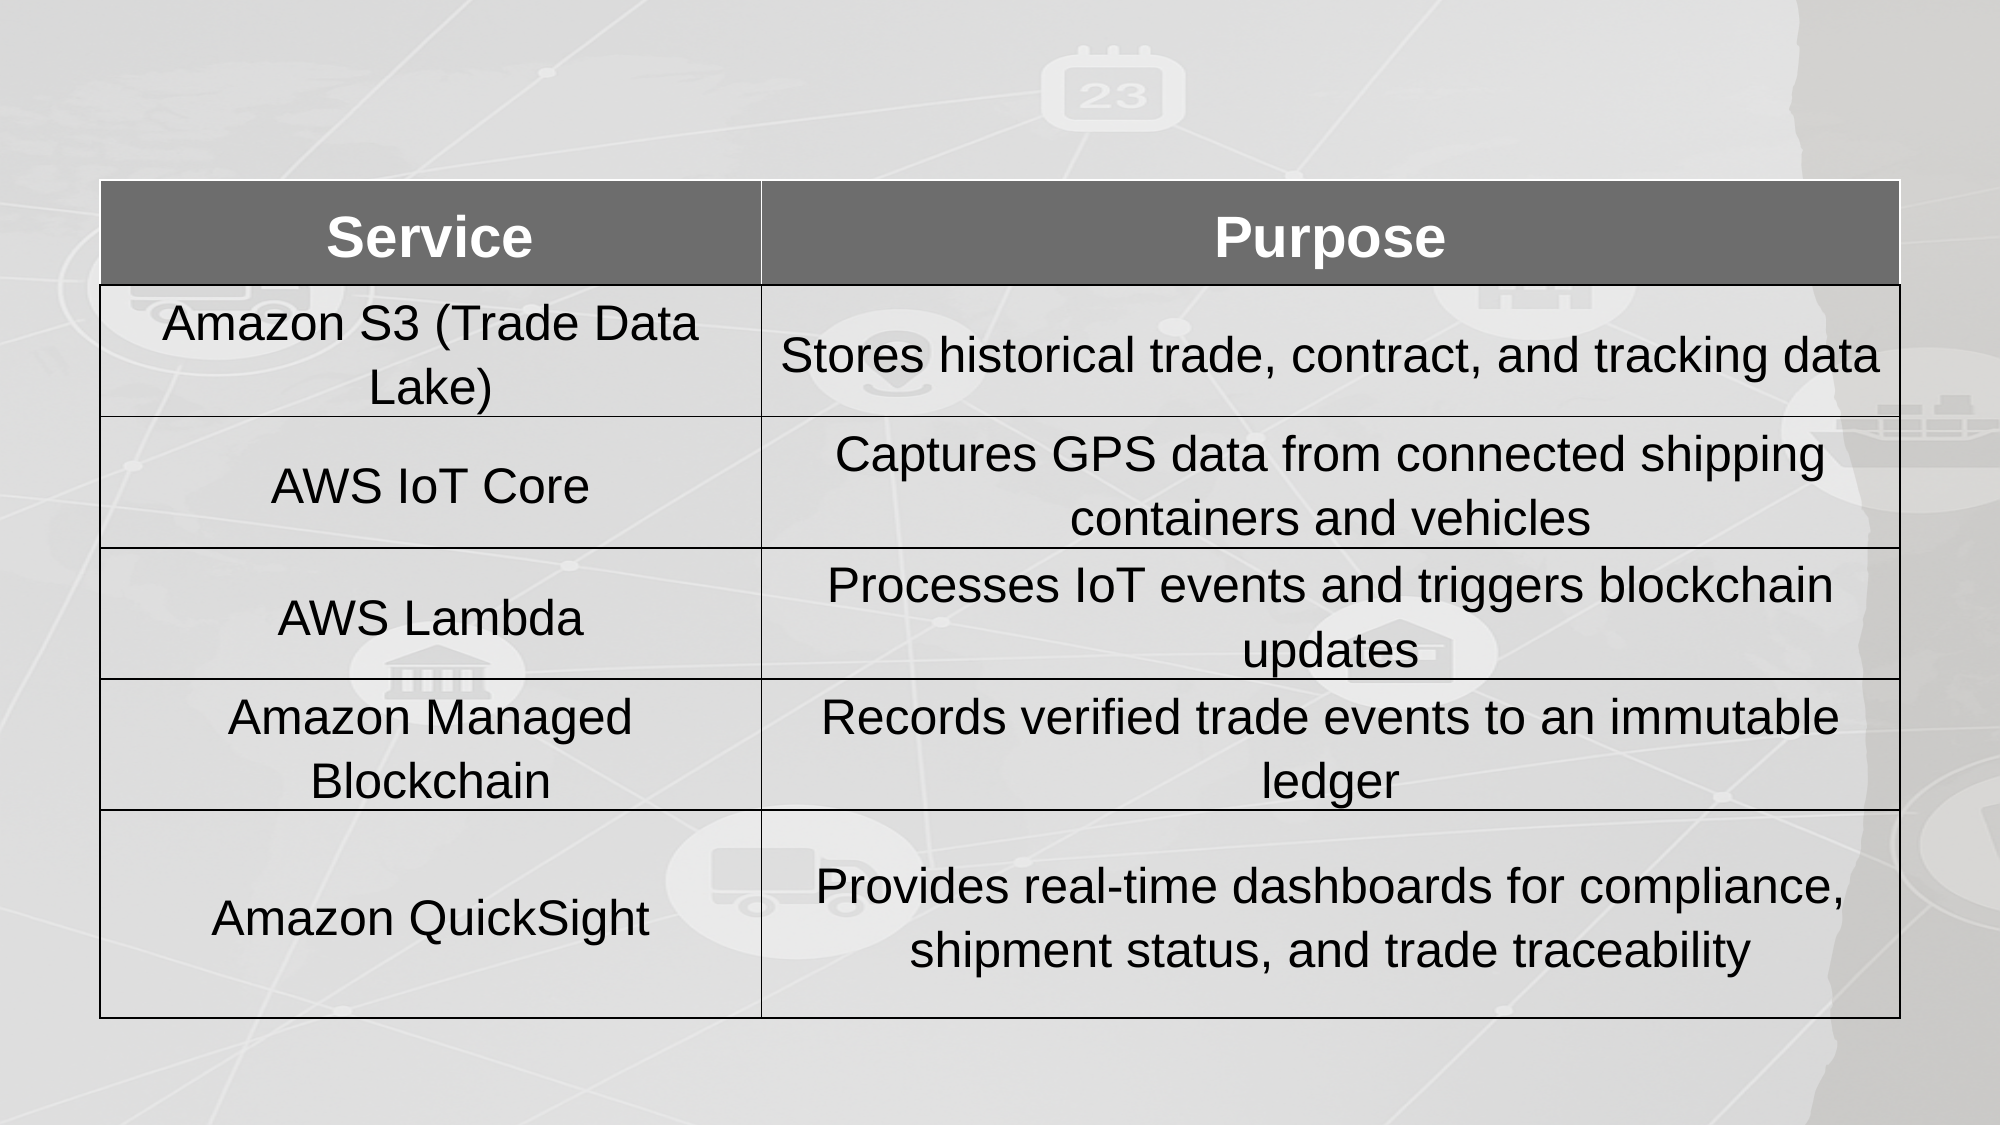

| Service | Purpose |
| --- | --- |
| Amazon S3 (Trade Data Lake) | Stores historical trade, contract, and tracking data |
| AWS IoT Core | Captures GPS data from connected shipping containers and vehicles |
| AWS Lambda | Processes IoT events and triggers blockchain updates |
| Amazon Managed Blockchain | Records verified trade events to an immutable ledger |
| Amazon QuickSight | Provides real-time dashboards for compliance, shipment status, and trade traceability |